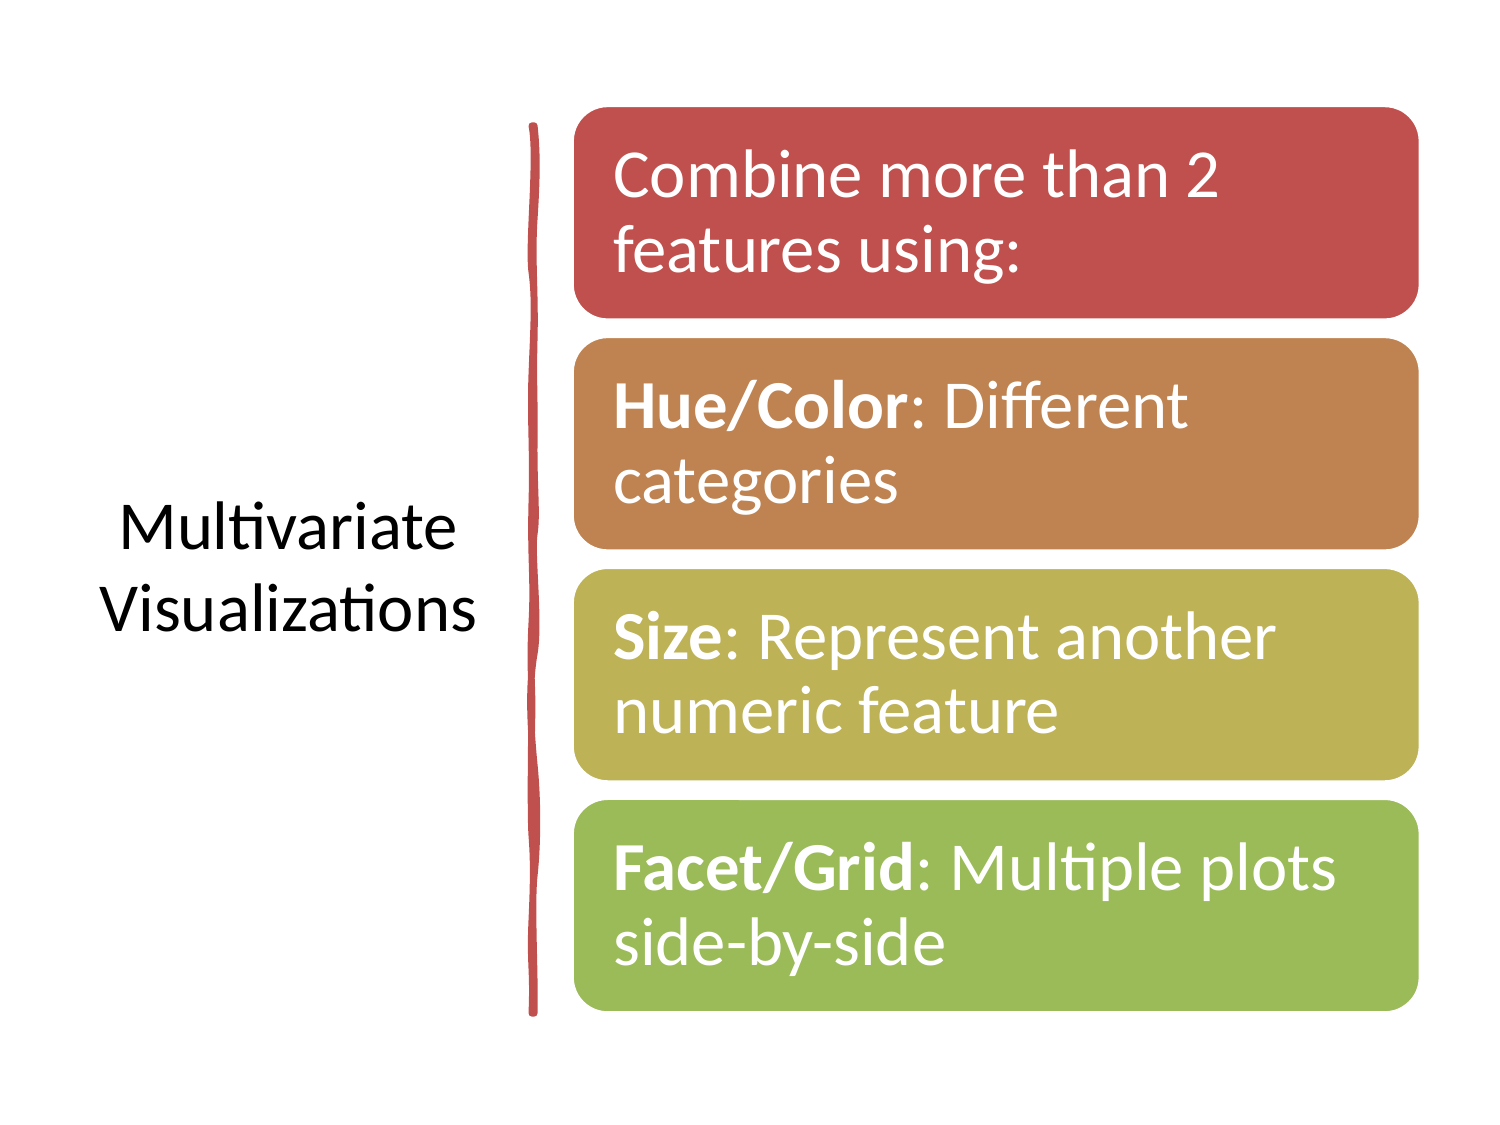

Combine more than 2 features using:
Hue/Color: Different categories
Size: Represent another numeric feature
Facet/Grid: Multiple plots side-by-side
# Multivariate Visualizations